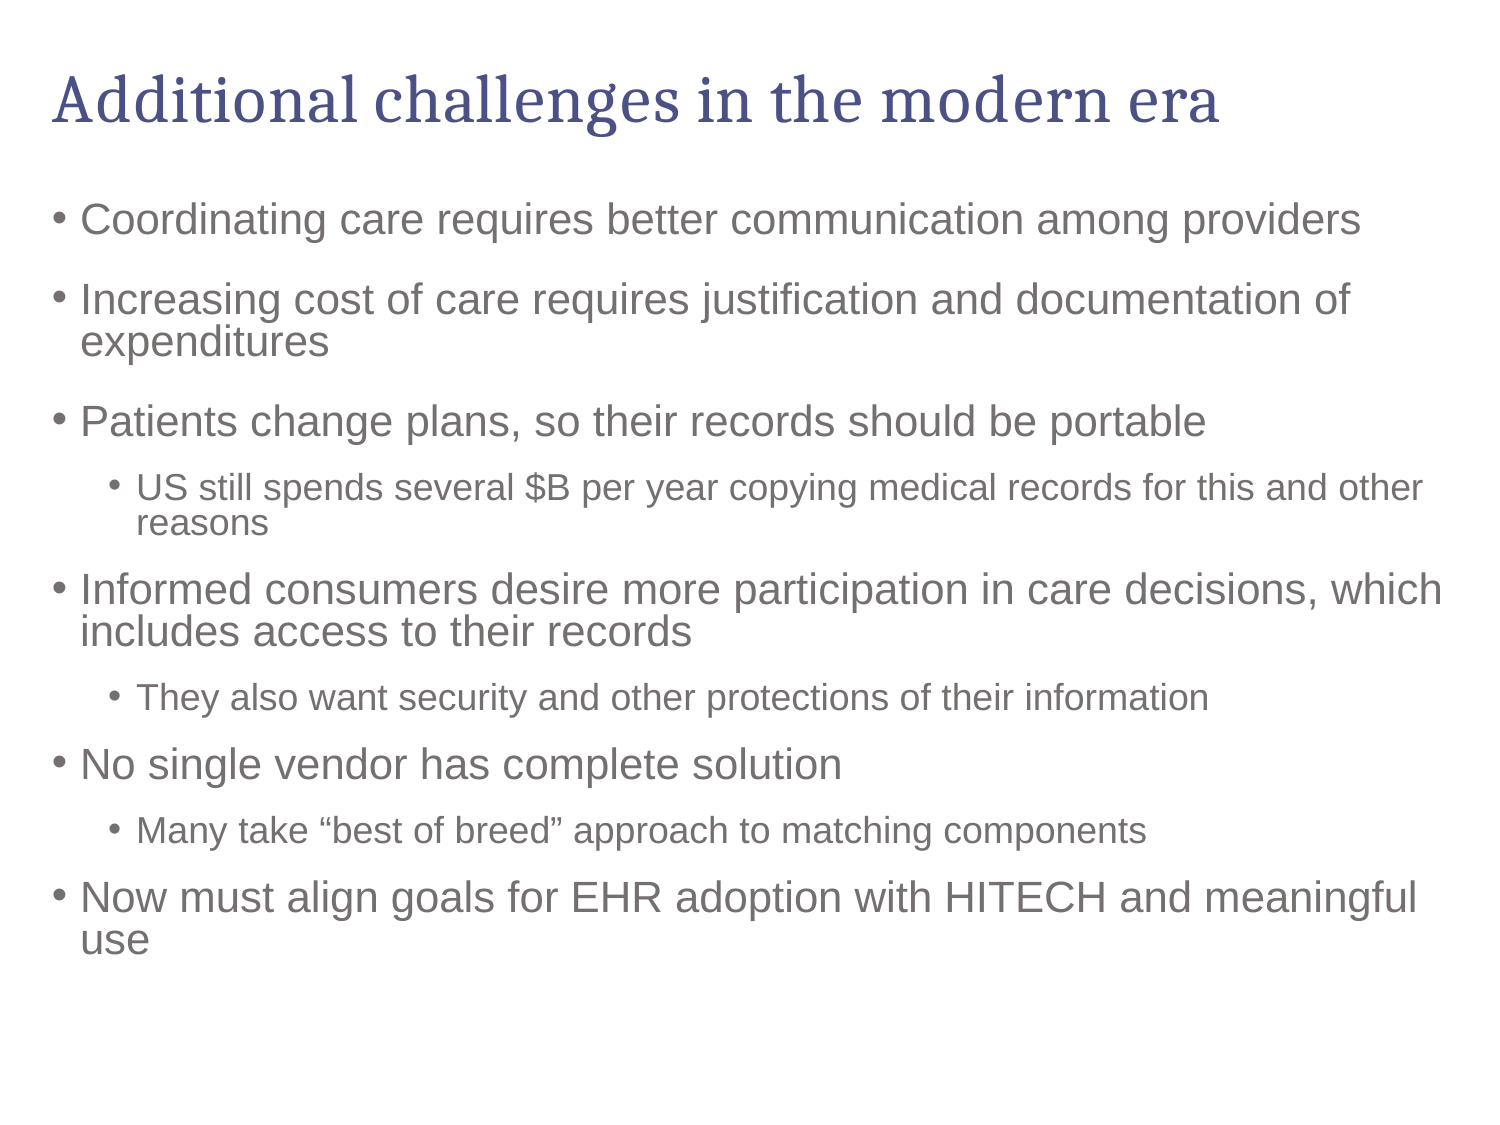

# Additional challenges in the modern era
Coordinating care requires better communication among providers
Increasing cost of care requires justification and documentation of expenditures
Patients change plans, so their records should be portable
US still spends several $B per year copying medical records for this and other reasons
Informed consumers desire more participation in care decisions, which includes access to their records
They also want security and other protections of their information
No single vendor has complete solution
Many take “best of breed” approach to matching components
Now must align goals for EHR adoption with HITECH and meaningful use